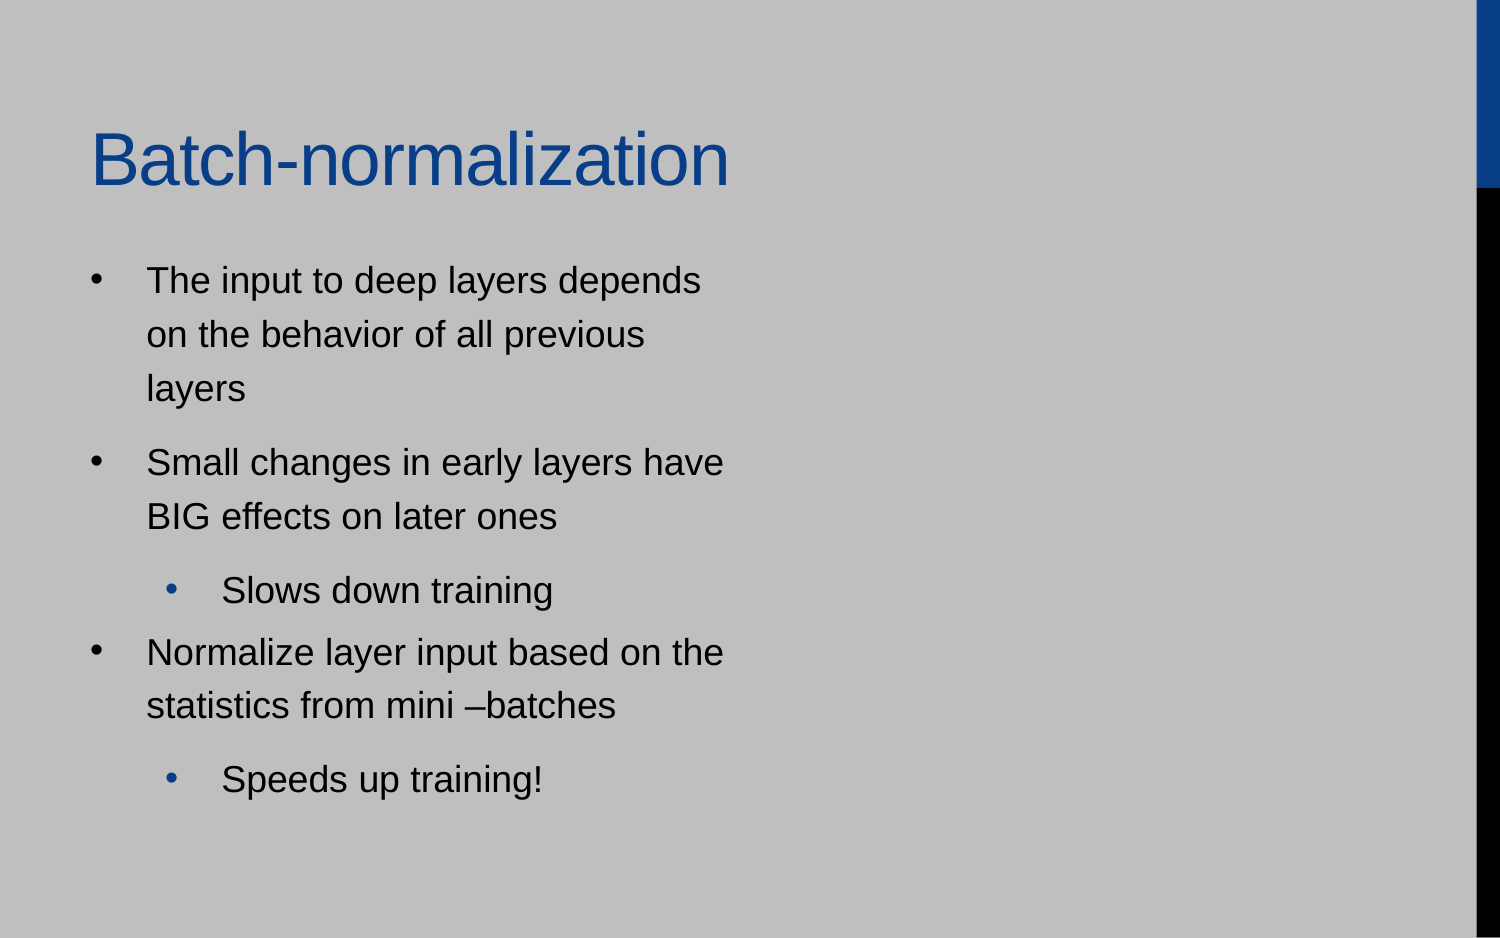

# Batch-normalization
The input to deep layers depends on the behavior of all previous layers
Small changes in early layers have BIG effects on later ones
Slows down training
Normalize layer input based on the statistics from mini –batches
Speeds up training!